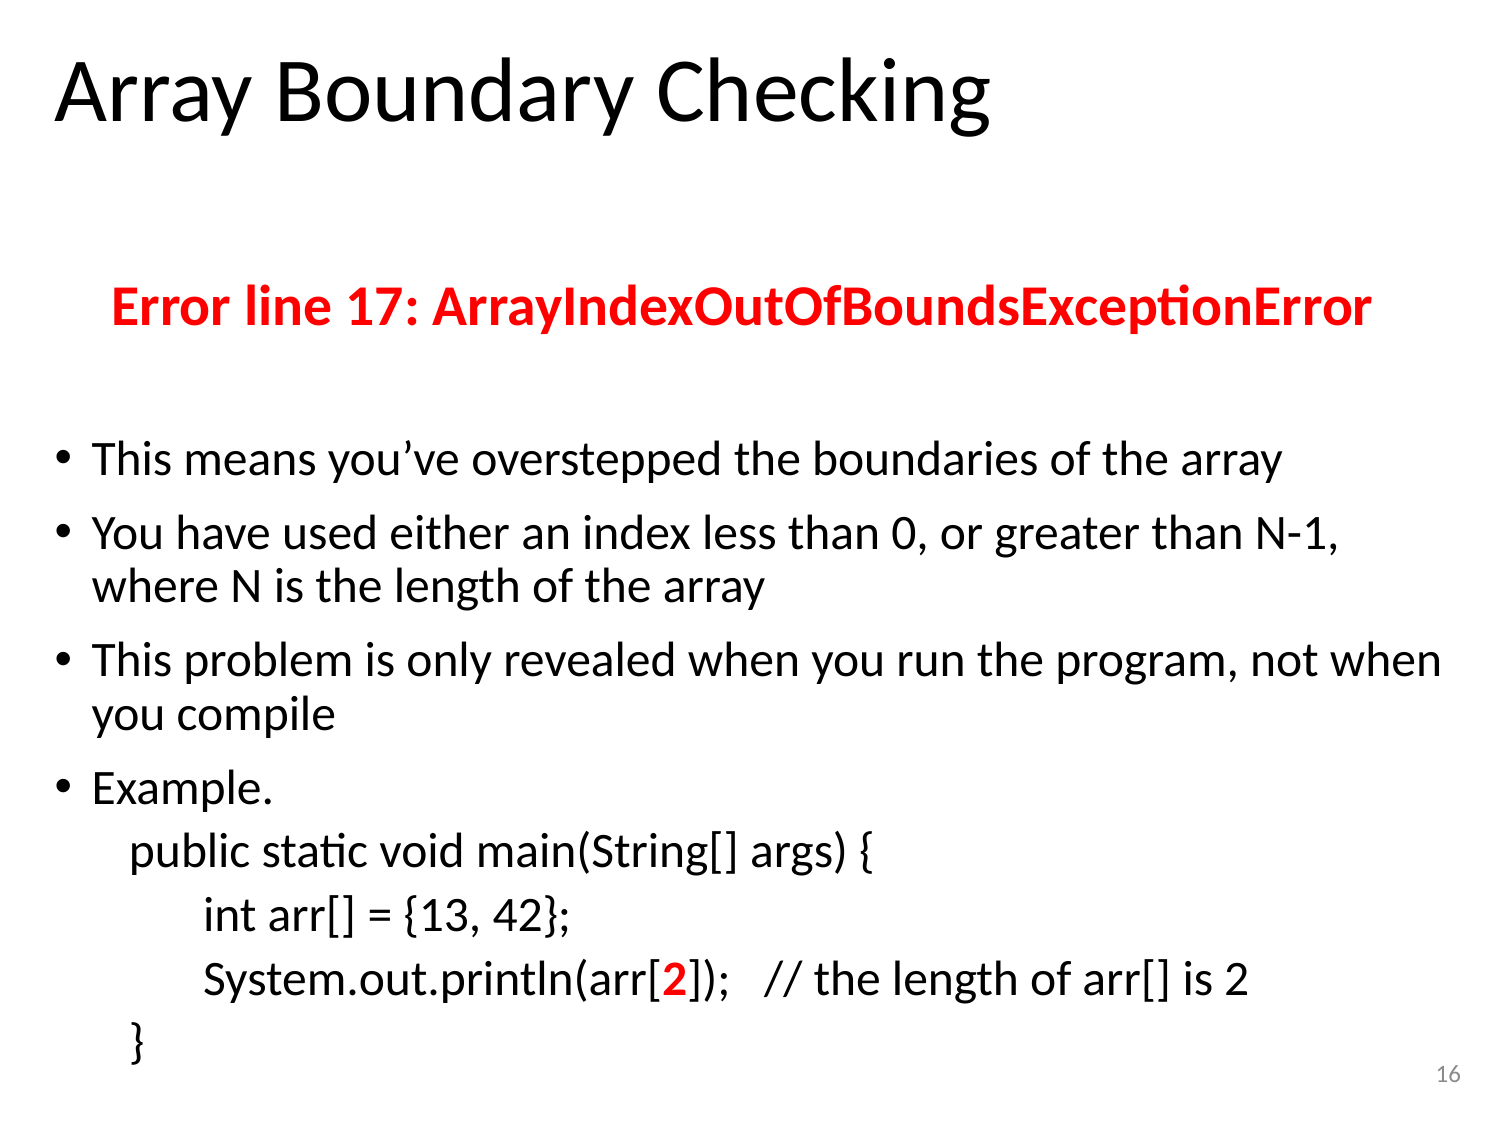

# Array Boundary Checking

Error line 17: ArrayIndexOutOfBoundsExceptionError

This means you’ve overstepped the boundaries of the array
You have used either an index less than 0, or greater than N-1, where N is the length of the array
This problem is only revealed when you run the program, not when you compile
Example.
public static void main(String[] args) {
int arr[] = {13, 42};
System.out.println(arr[2]);   // the length of arr[] is 2
}

16